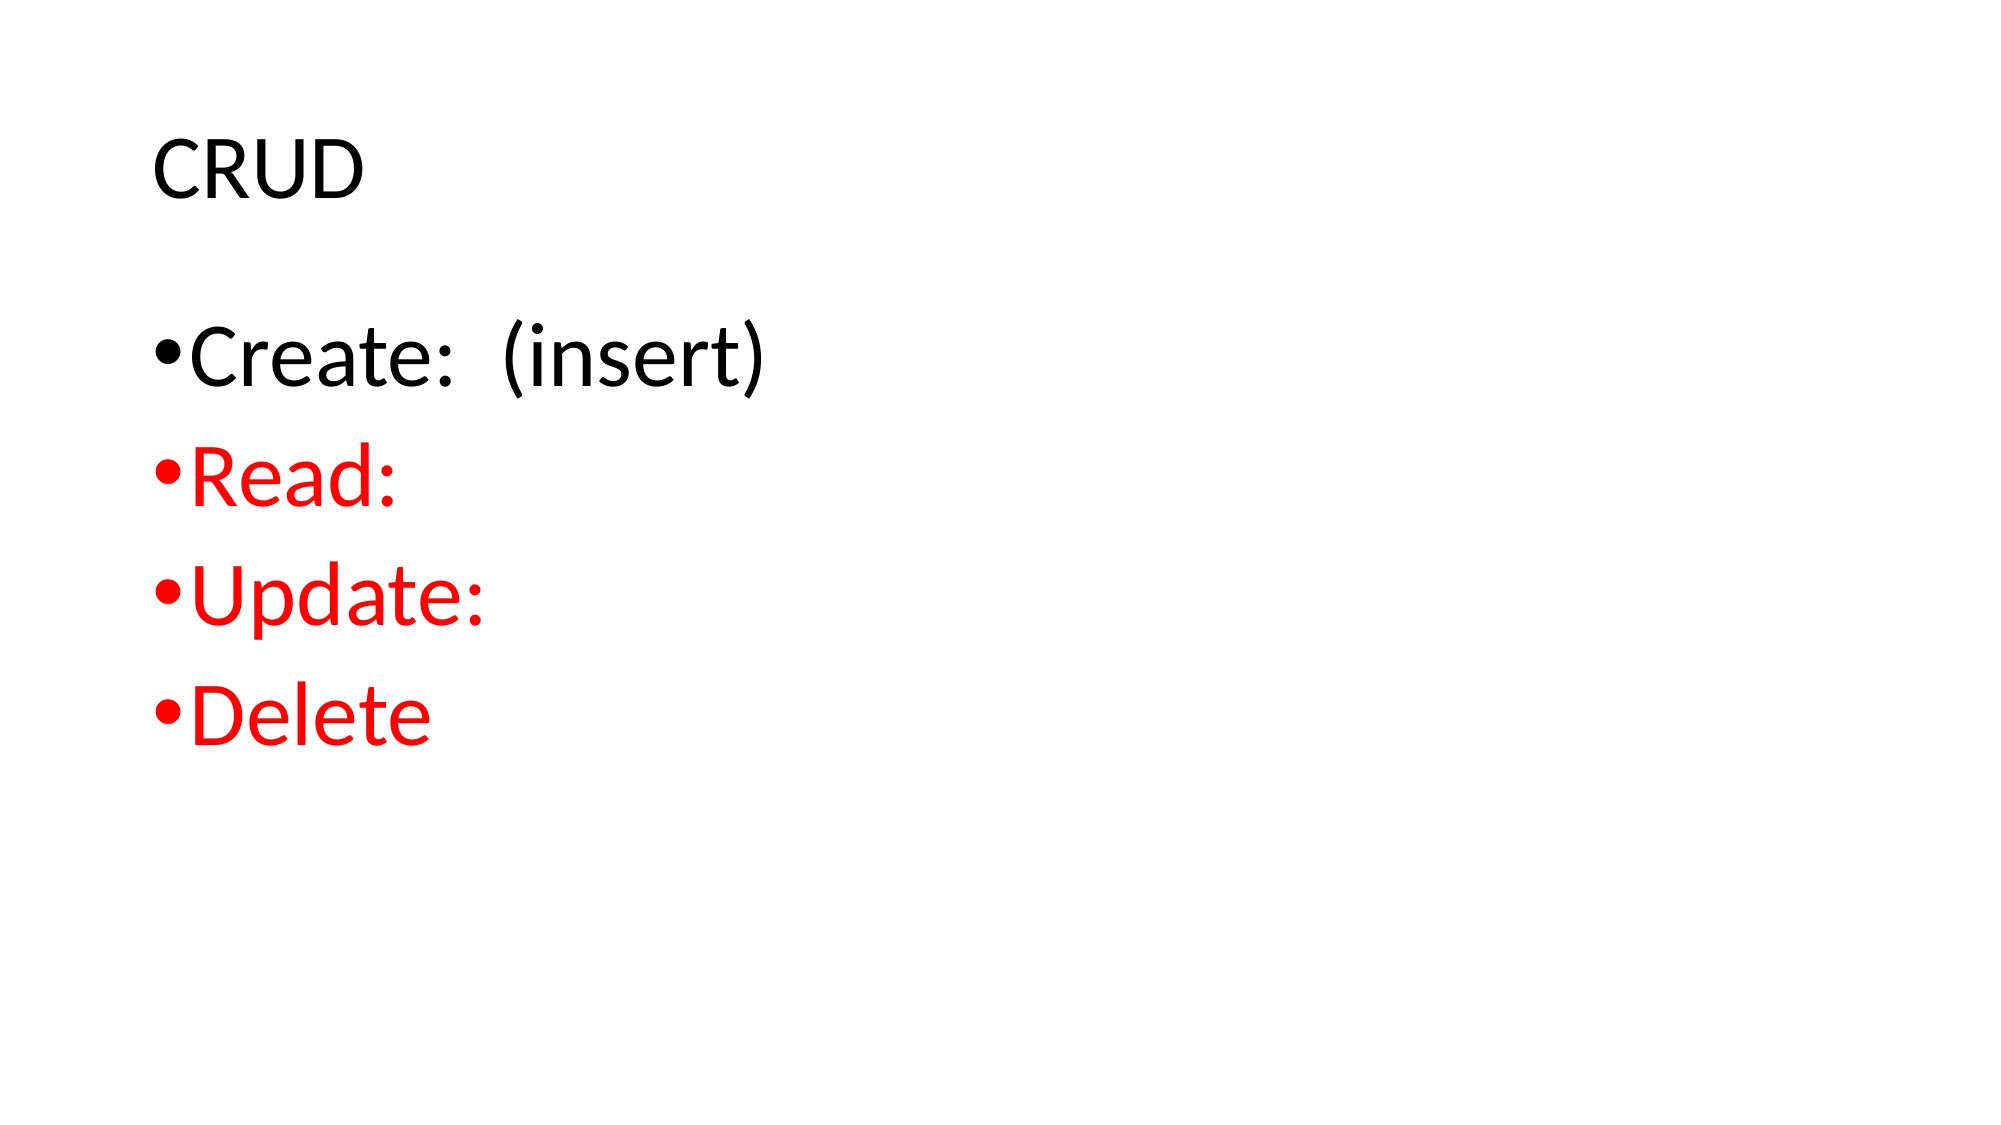

# CRUD
Create:  (insert)
Read:
Update:
Delete